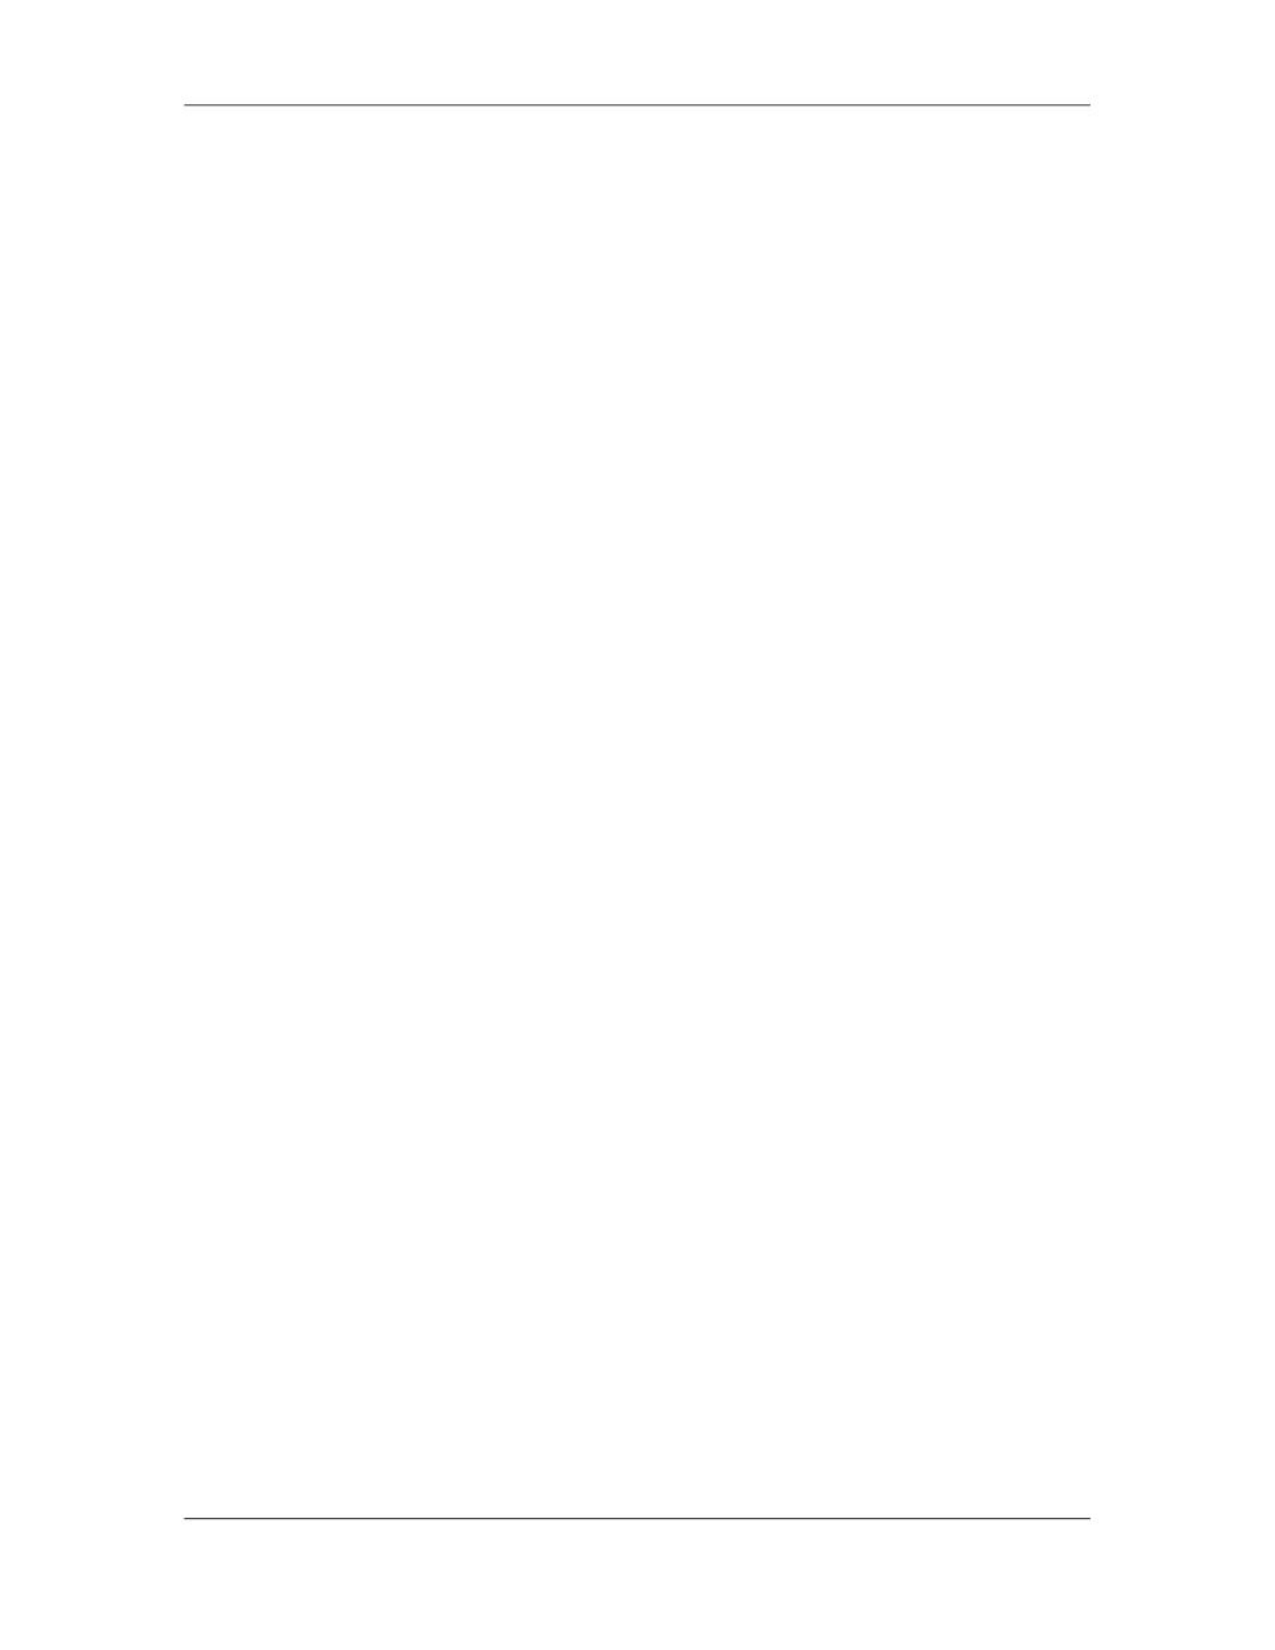

Software Project Management (CS615)

																																																																																																									Connect the boxes with lines coming down from the top box to each of the boxes

																																																																																																									below. Use functional structures when the organization is small, geographically
																																																																																																									centralized, and provides few goods and services.

																																																																																																									When the organization experiences bottlenecks in decision making and
																																																																																																									difficulties in coordination, it has outgrown its functional structure.

																																																																																																									The classic functional organization is a hierarchy where each employee has one

																																																																																																									clear superior. Staff members are grouped by specialty, such as production,
																																																																																																									marketing, engineering, and accounting at the top level, with engineering further

																																																																																																									subdivided into functional organizations that support the business of the larger
																																																																																																									organization (e.g., mechanical and electrical).

																																																																																																									Functional organizations still have projects, but the perceived scope of the project

																																																																																																									is limited to the boundaries of the function: the engineering department in a
																																																																																																									functional organization will do its work independent of the manufacturing or

																																																																																																									marketing departments.

																																																																																																									For example, when a new product development is undertaken in a purely
																																																																																																									functional organization, the design phase is often called a 		design project 		and

																																																																																																									includes only engineering department staff. If questions about manufacturing
																																																																																																									arise, they are passed up the hierarchy to the department head, who consults with

																																																																																																									the head of the manufacturing department. The engineering department head then
																																																																																																									passes the answer back down the hierarchy to the engineering project manager.

																																																																																		ii.															Projectized Structure

																																																																																																									In this structure, there is a centralized corporate office and under it, are various

																																																																																																									divisions each of which is dedicated to producing and / or selling a certain type of
																																																																																																									business or product, e.g., product 1, product 2, etc.

																																																																																																									Each division that is dedicated to a certain business or product is, in turn, is

																																																																																																									organized as its own functional structure.

																																																																																																									So, for example, the division dedicated to making product 1 has its own sales
																																																																																																									department, human resources, etc. Basically, project structure is a bunch of

																																																																																																									functional structures each of which reports to one central office.

																																																																																																									Use a divisional structure when the organization is relatively large, geographically
																																																																																																									dispersed, and/or produces wide range of goods/services.

																																																																																																									In a projectized organization, team members are often collocated. Most of the

																																																																																																									organization’s resources are involved in project work, and project managers have
																																																																																																									a great deal of independence and authority.

																																																																																						                                                                                                                                 198

																																																																																																																																																																																						© Copyright Virtual University of Pakistan